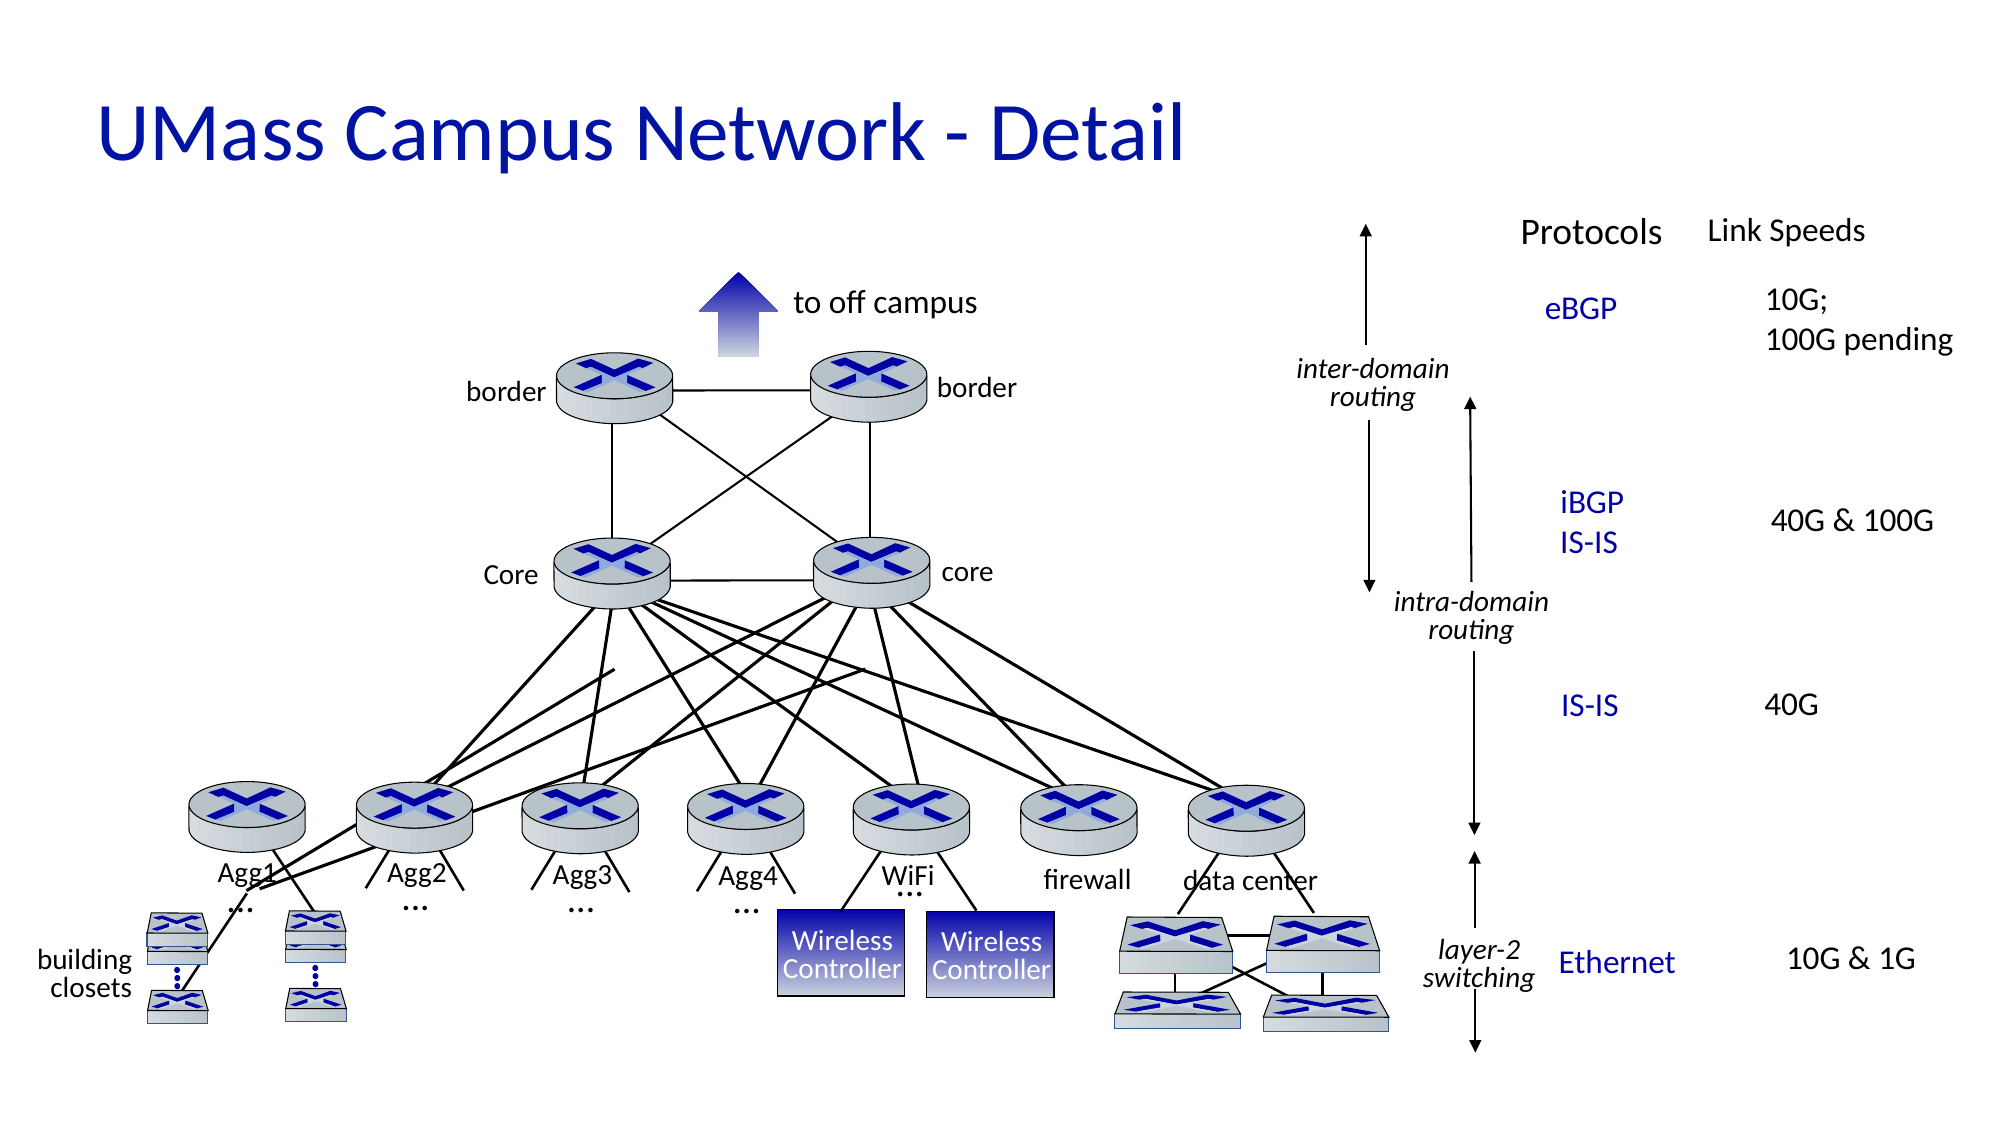

# UMass Campus Network - Detail
Protocols
eBGP
iBGP
IS-IS
IS-IS
Ethernet
inter-domain
routing
intra-domain
routing
layer-2
switching
Link Speeds
10G;
100G pending
40G & 100G
40G
10G & 1G

to off campus

border
border

core
Core

Agg2
...
Agg1
...
building
closets
Agg3
...
WiFi
Agg4
...
firewall
data center
...

Wireless
Controller

Wireless
Controller